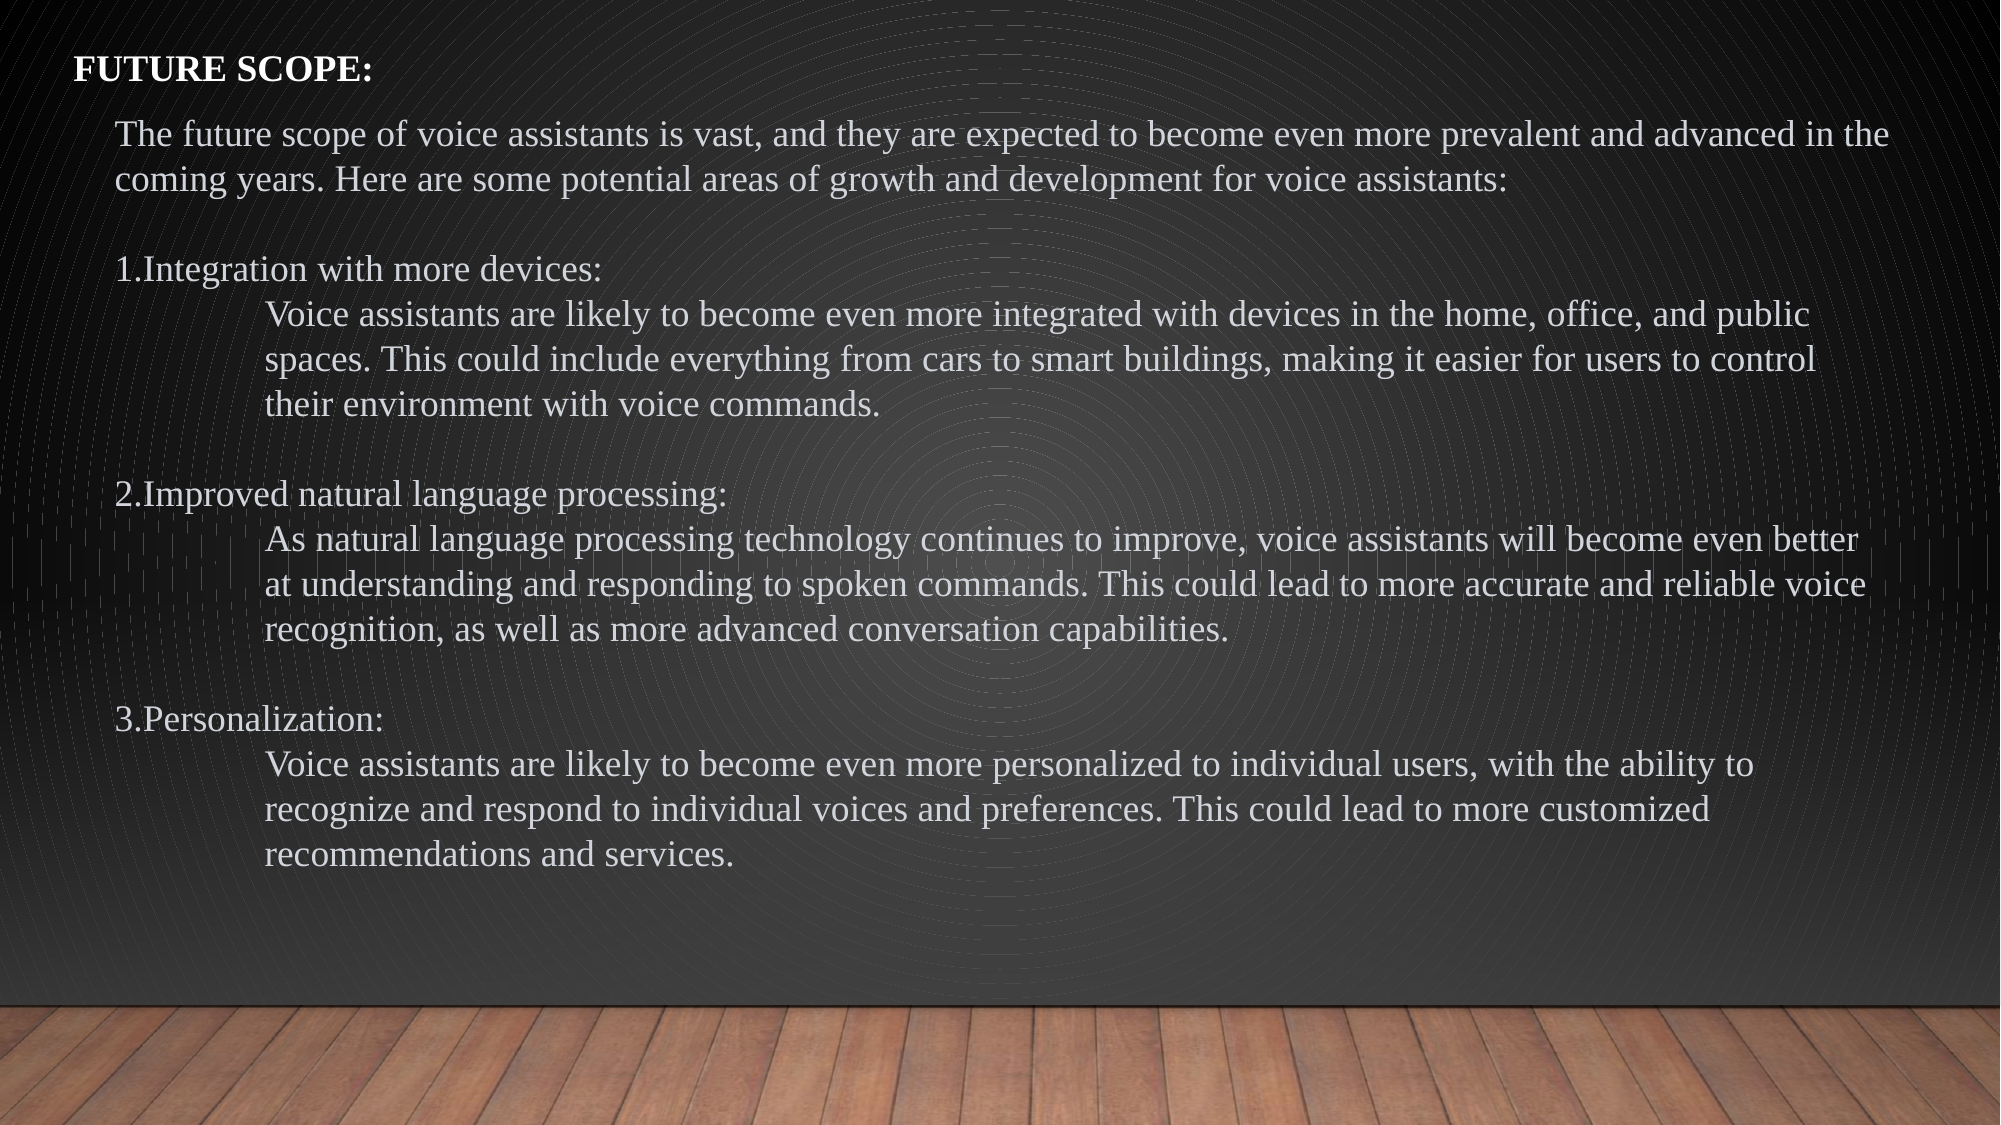

FUTURE SCOPE:
The future scope of voice assistants is vast, and they are expected to become even more prevalent and advanced in the coming years. Here are some potential areas of growth and development for voice assistants:

Integration with more devices:
Voice assistants are likely to become even more integrated with devices in the home, office, and public spaces. This could include everything from cars to smart buildings, making it easier for users to control their environment with voice commands.

Improved natural language processing:
As natural language processing technology continues to improve, voice assistants will become even better at understanding and responding to spoken commands. This could lead to more accurate and reliable voice recognition, as well as more advanced conversation capabilities.

Personalization:
Voice assistants are likely to become even more personalized to individual users, with the ability to recognize and respond to individual voices and preferences. This could lead to more customized recommendations and services.